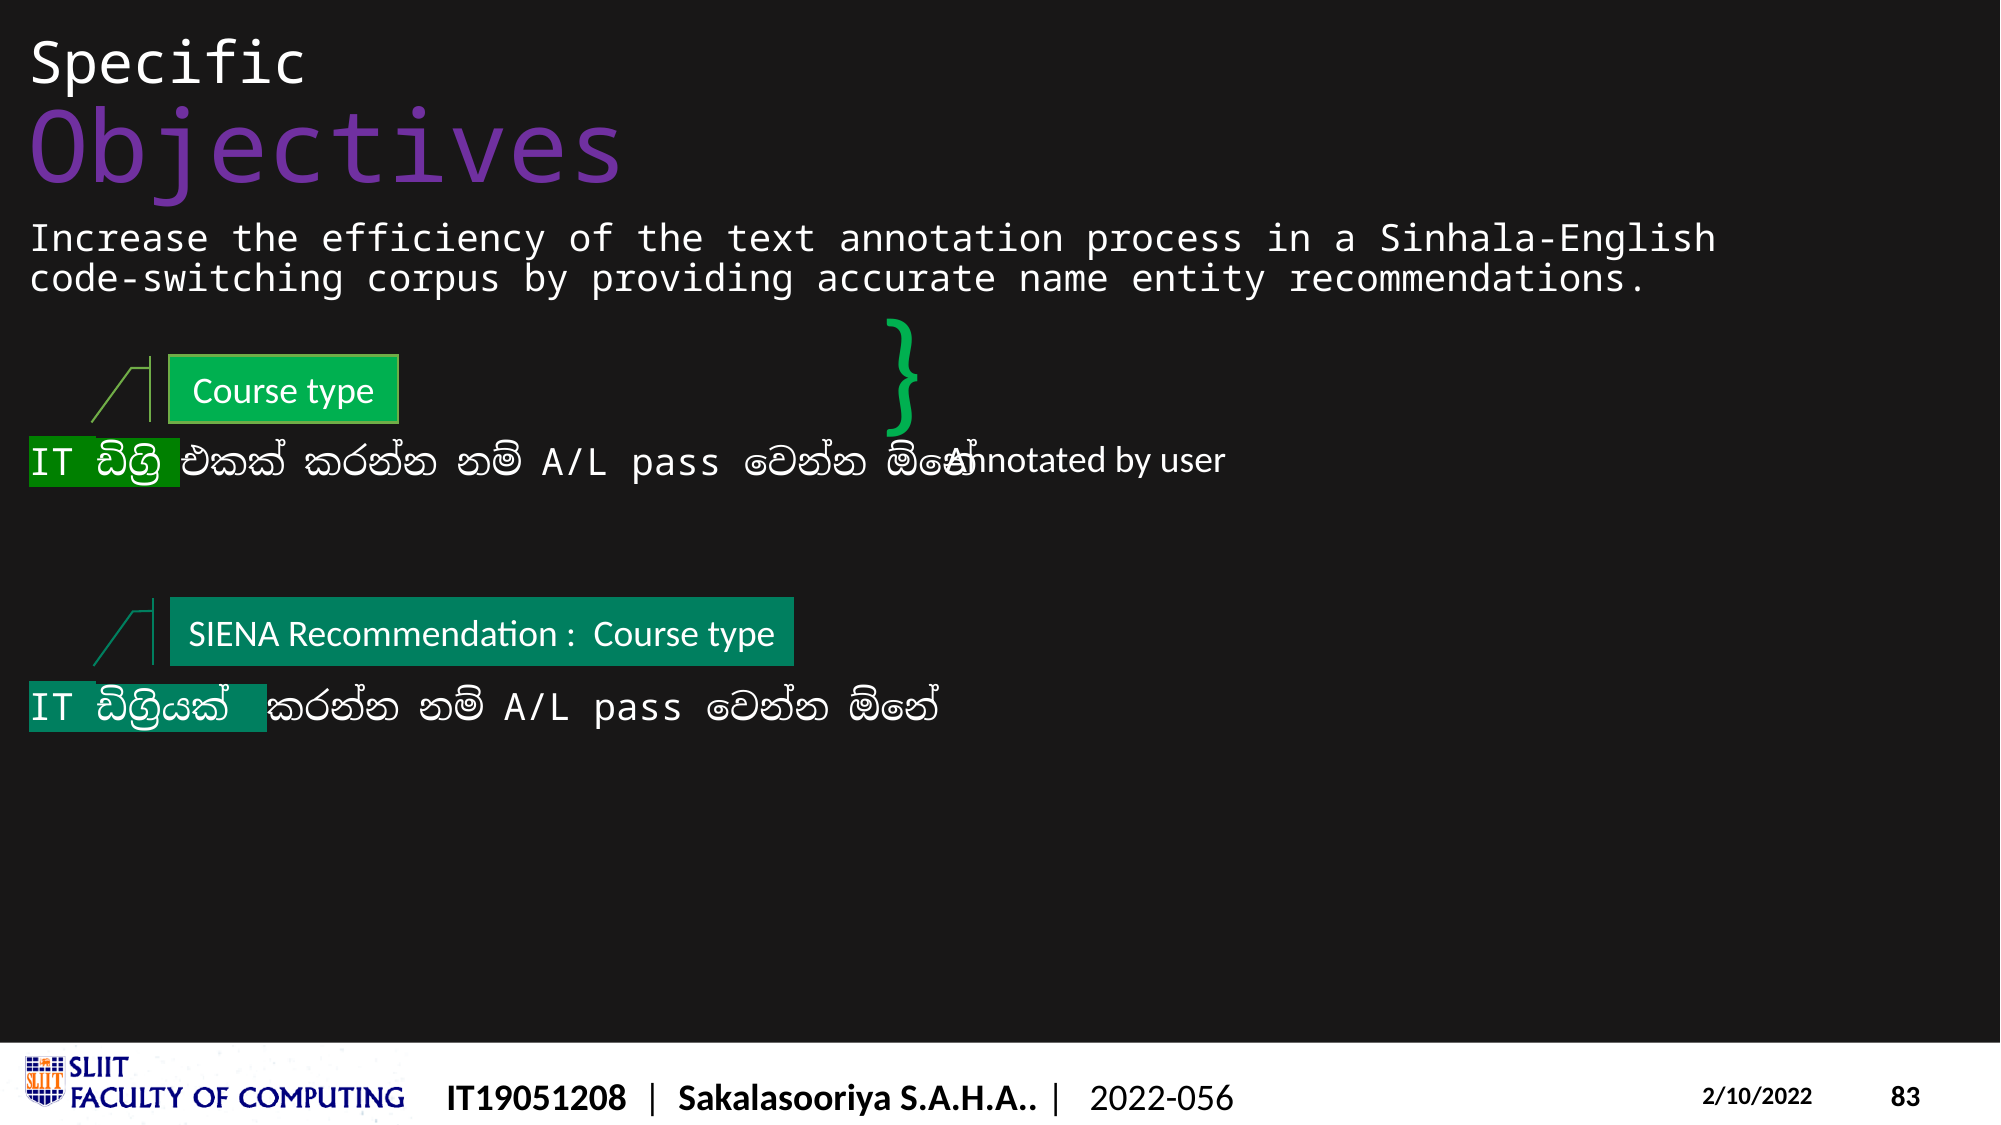

# Specific Objectives
Increase the efficiency of the text annotation process in a Sinhala-English code-switching corpus by providing accurate name entity recommendations.

IT ඩිග්‍රි එකක් කරන්න නම් A/L pass වෙන්න ඕනේ

IT ඩිග්‍රියක්  කරන්න නම් A/L pass වෙන්න ඕනේ
Course type
}
Annotated by user
SIENA Recommendation :  Course type